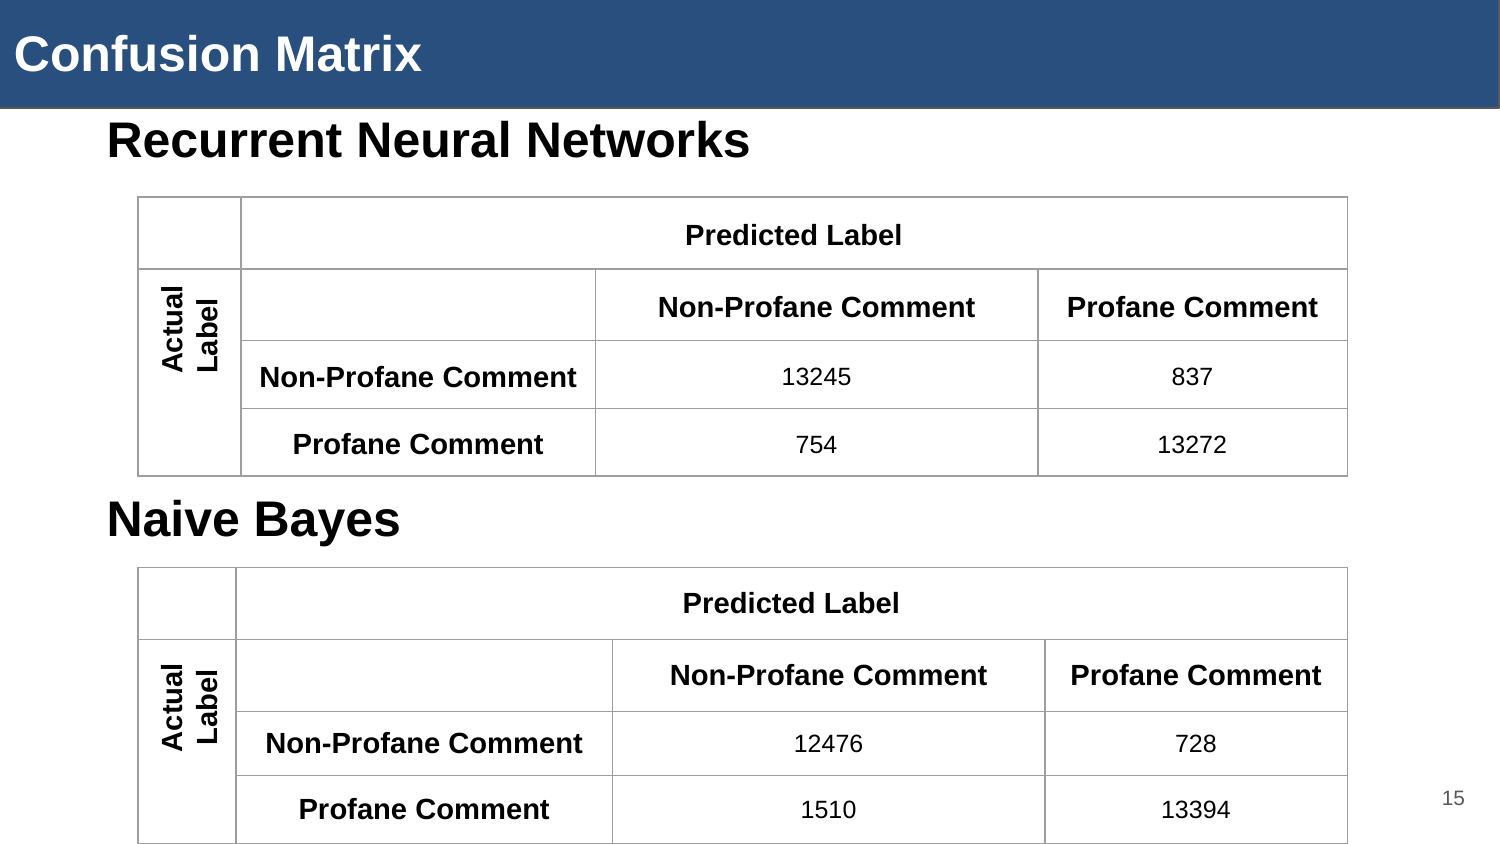

Confusion Matrix

Recurrent Neural Networks

Naive Bayes

|  | Predicted Label |  |  |
| --- | --- | --- | --- |
|  |  | Non-Profane Comment | Profane Comment |
|  | Non-Profane Comment | 13245 | 837 |
|  | Profane Comment | 754 | 13272 |
Actual
Label
|  | Predicted Label |  |  |
| --- | --- | --- | --- |
|  |  | Non-Profane Comment | Profane Comment |
|  | Non-Profane Comment | 12476 | 728 |
|  | Profane Comment | 1510 | 13394 |
Actual Label
15